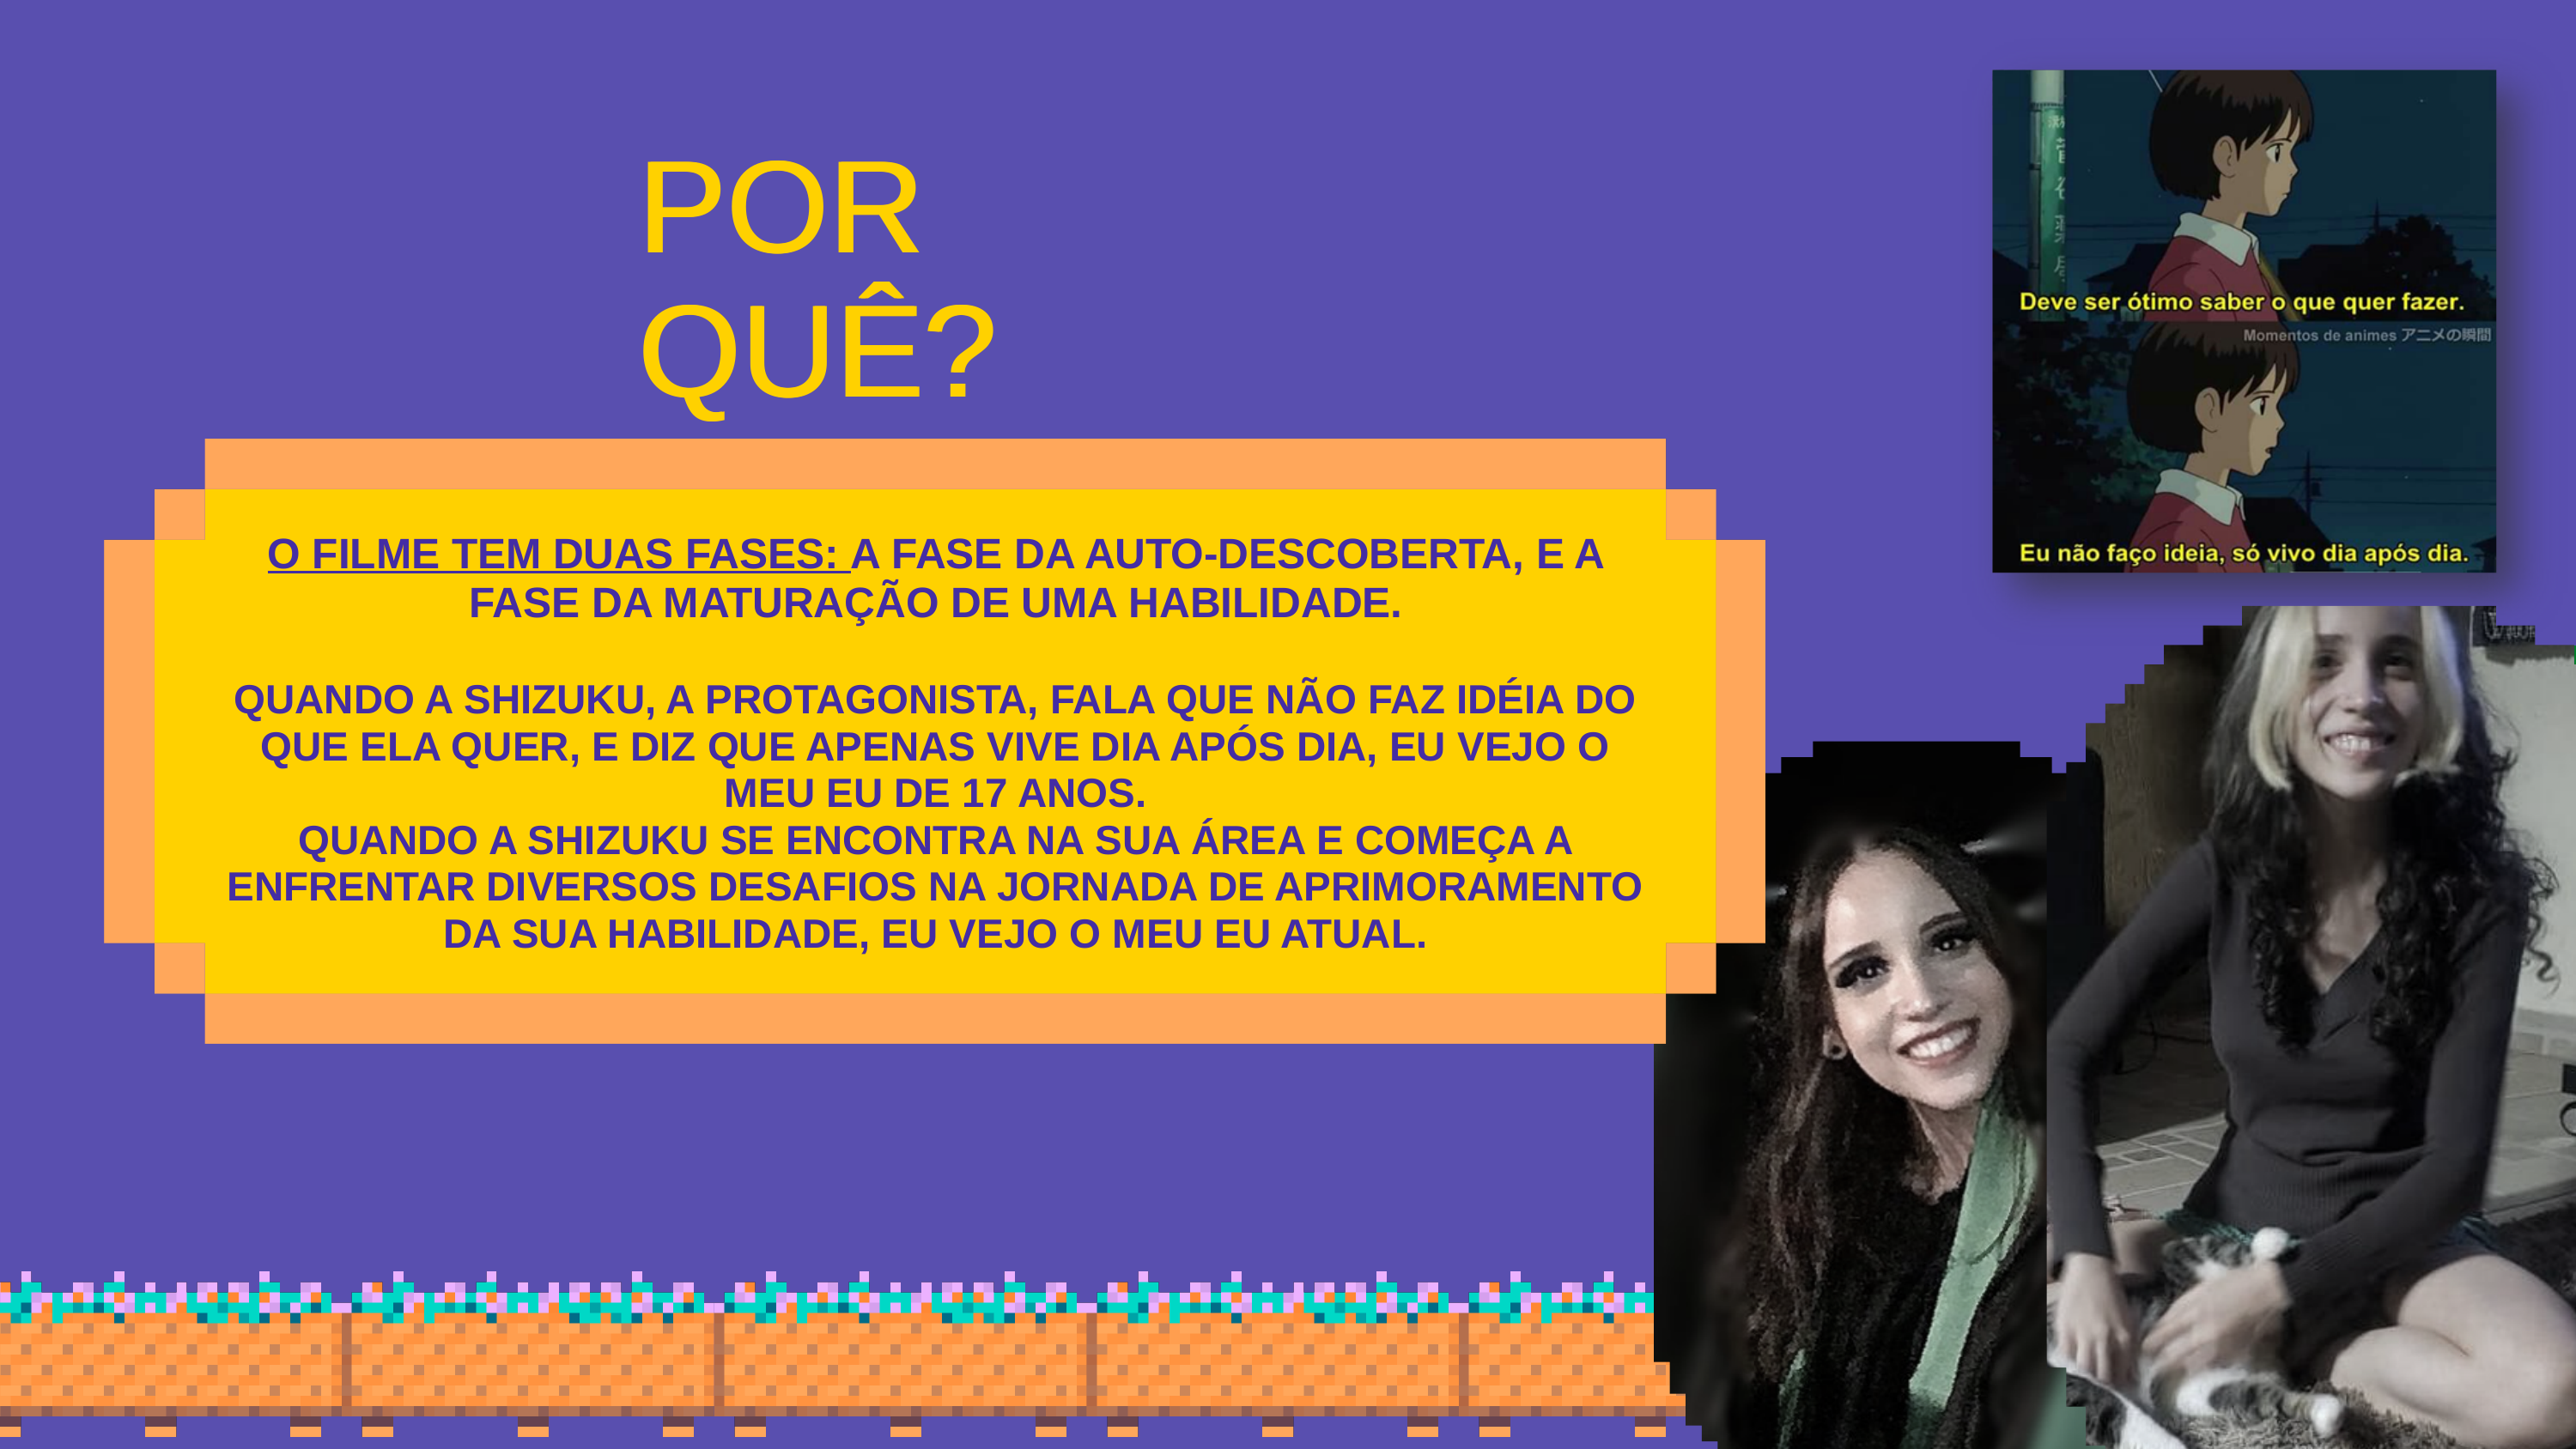

POR QUÊ?
POR QUÊ?

O FILME TEM DUAS FASES: A FASE DA AUTO-DESCOBERTA, E A FASE DA MATURAÇÃO DE UMA HABILIDADE.

QUANDO A SHIZUKU, A PROTAGONISTA, FALA QUE NÃO FAZ IDÉIA DO QUE ELA QUER, E DIZ QUE APENAS VIVE DIA APÓS DIA, EU VEJO O MEU EU DE 17 ANOS.
QUANDO A SHIZUKU SE ENCONTRA NA SUA ÁREA E COMEÇA A ENFRENTAR DIVERSOS DESAFIOS NA JORNADA DE APRIMORAMENTO DA SUA HABILIDADE, EU VEJO O MEU EU ATUAL.